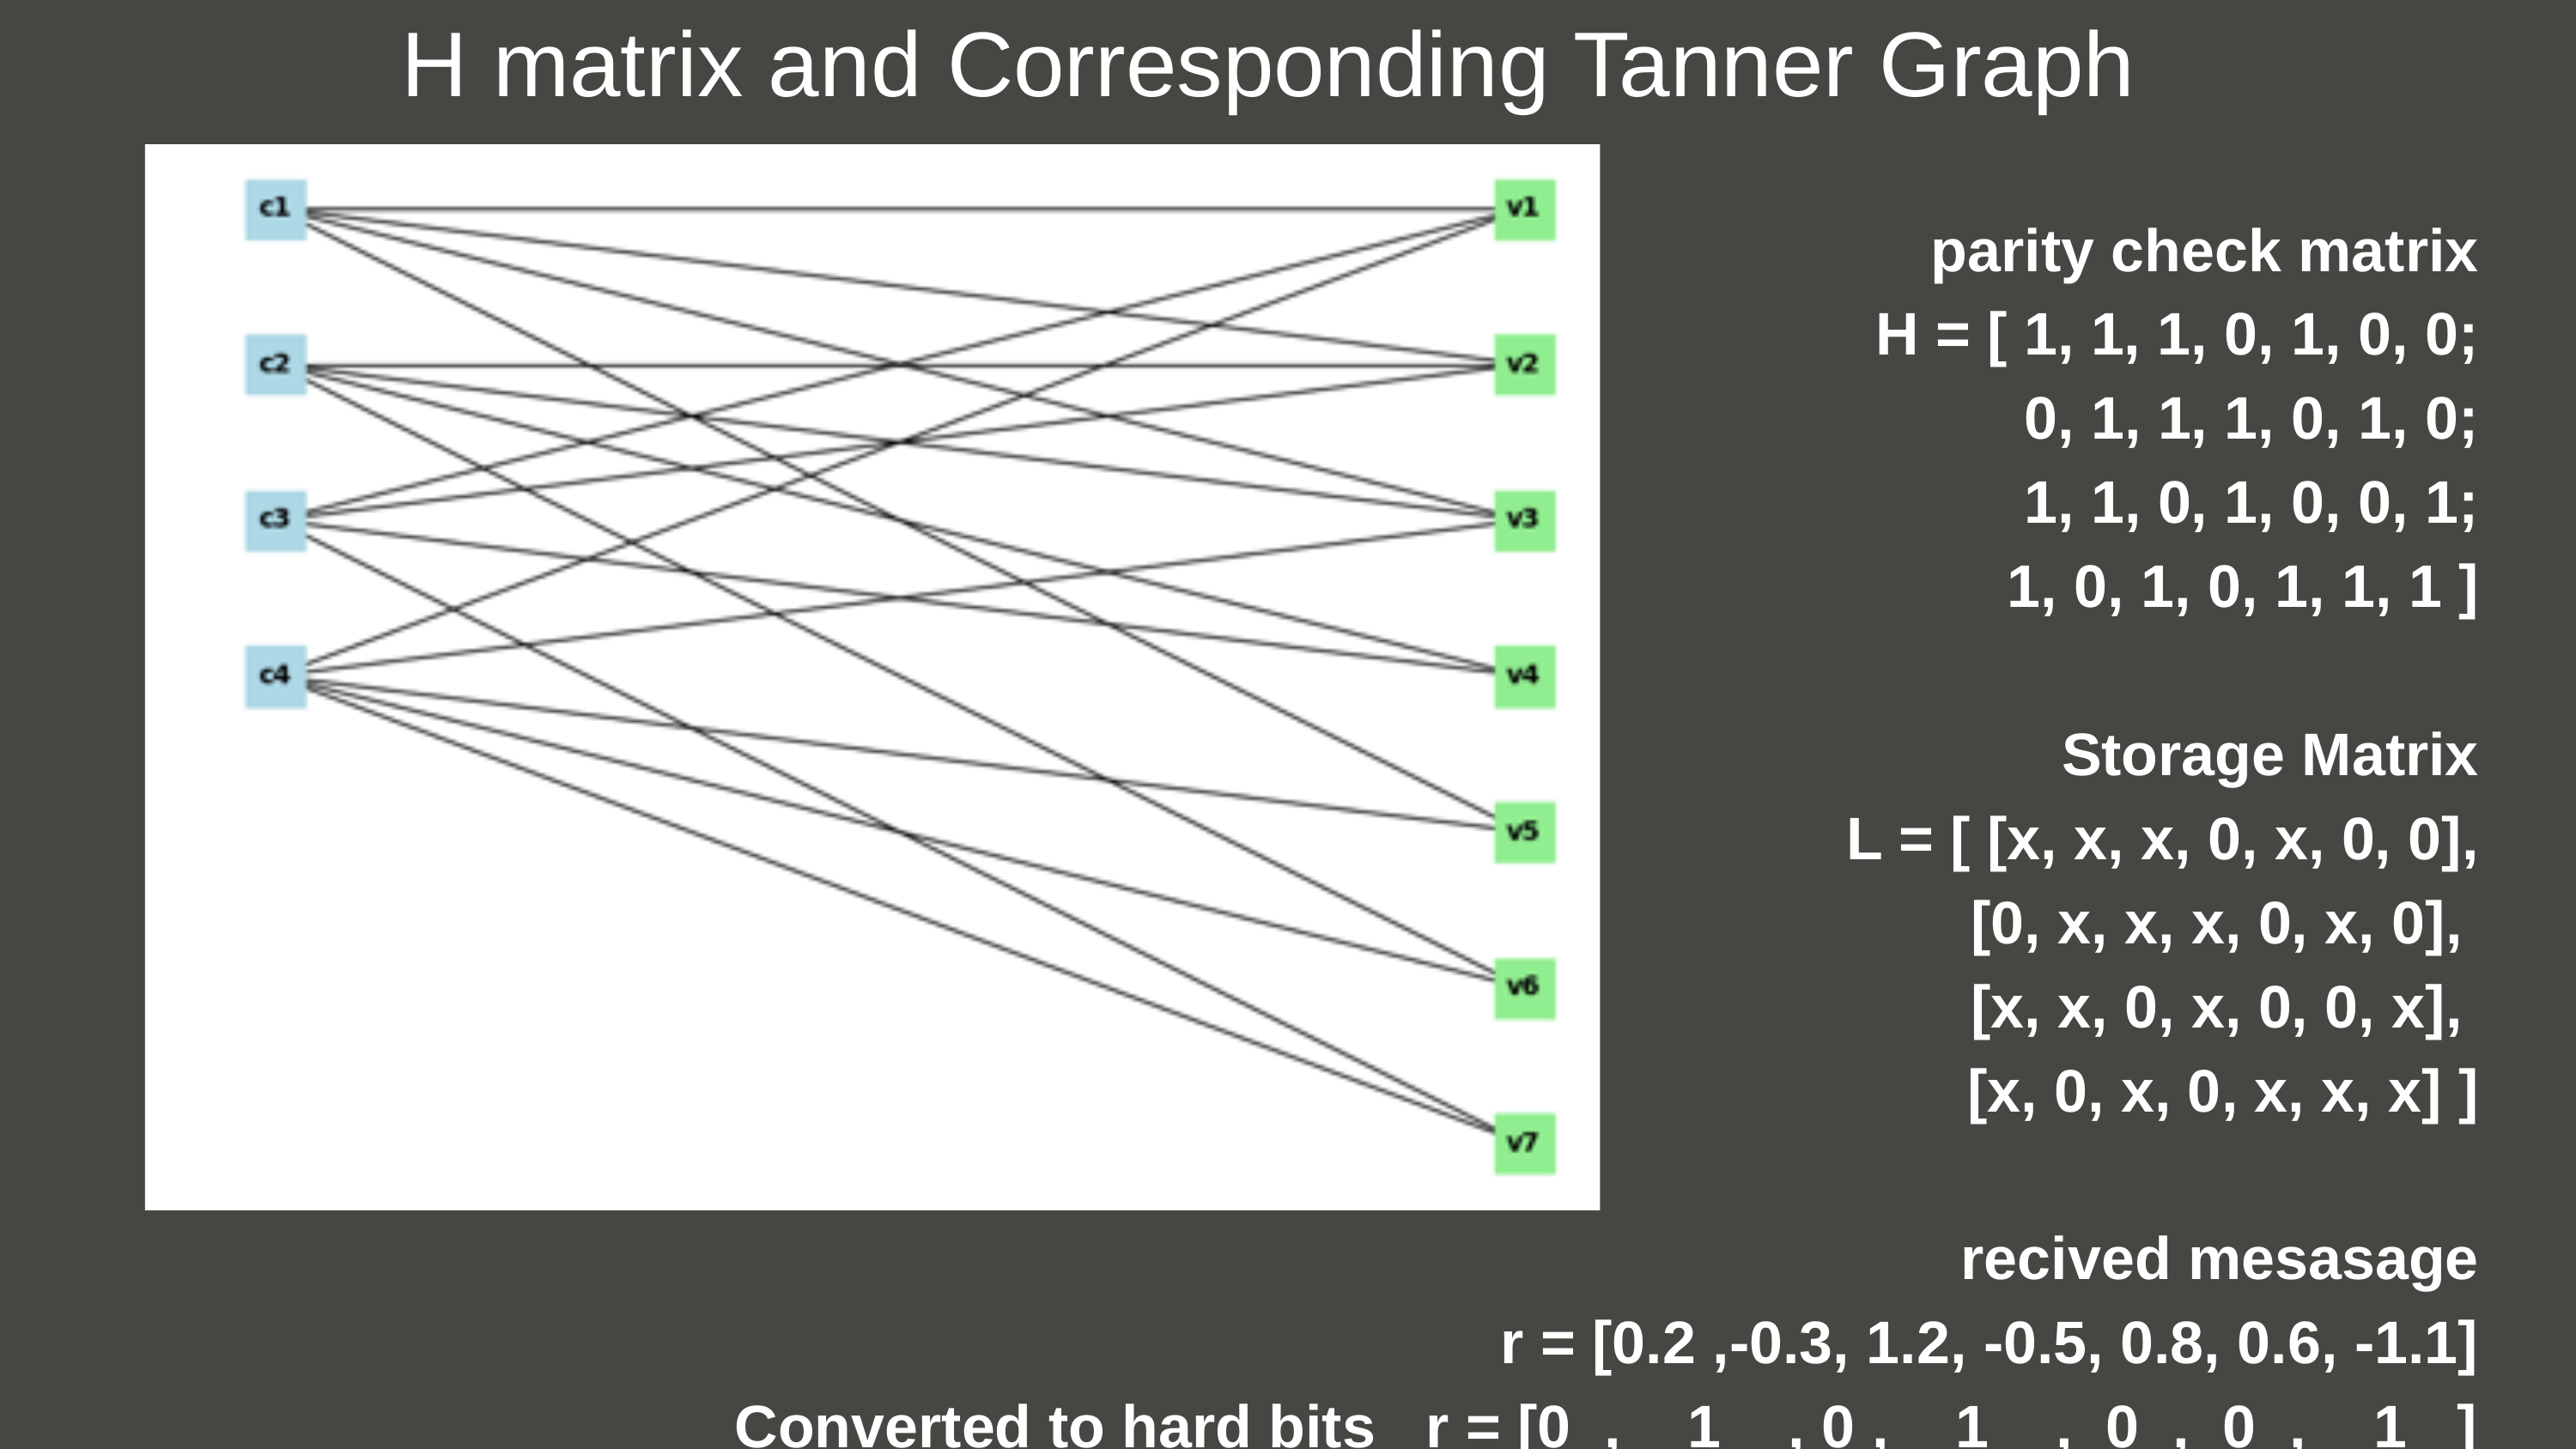

H matrix and Corresponding Tanner Graph

parity check matrix
H = [ 1, 1, 1, 0, 1, 0, 0;
          0, 1, 1, 1, 0, 1, 0;
           1, 1, 0, 1, 0, 0, 1;
            1, 0, 1, 0, 1, 1, 1 ]

Storage Matrix
L = [ [x, x, x, 0, x, 0, 0],
[0, x, x, x, 0, x, 0],
[x, x, 0, x, 0, 0, x],
[x, 0, x, 0, x, x, x] ]

recived mesasage
r = [0.2 ,-0.3, 1.2, -0.5, 0.8, 0.6, -1.1]
  Converted to hard bits   r = [0  ,    1    , 0 ,    1    ,  0  ,  0  ,    1   ]